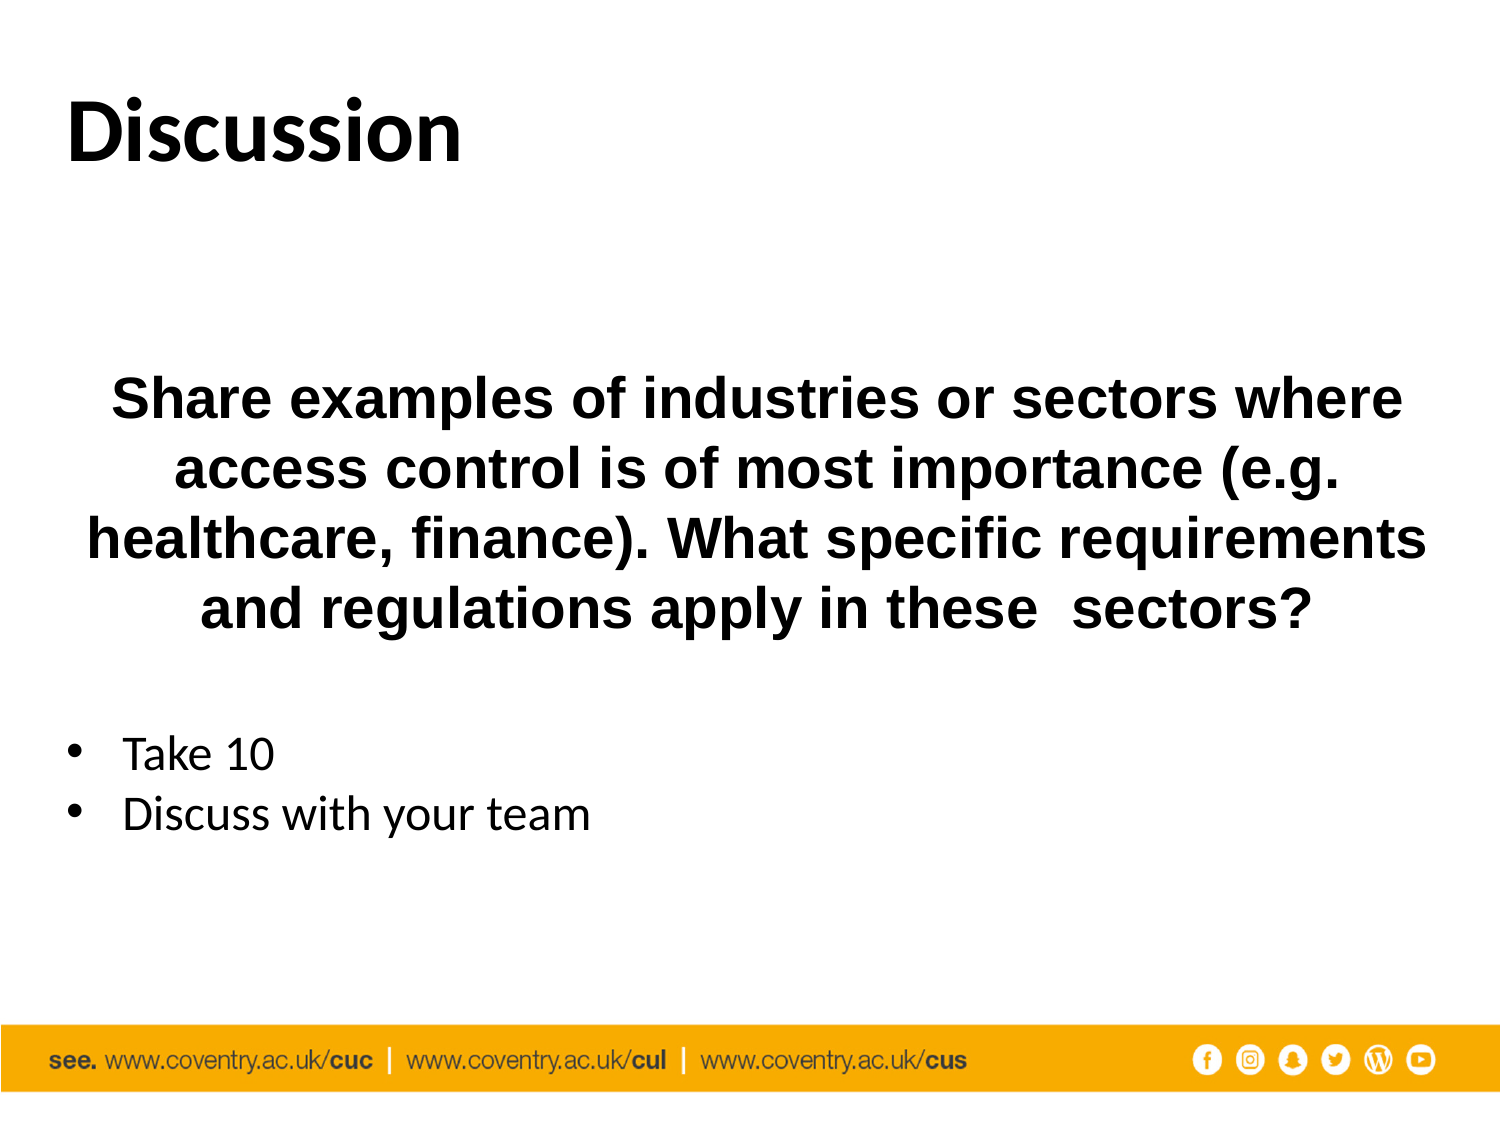

# Discussion

Share examples of industries or sectors where access control is of most importance (e.g. healthcare, finance). What specific requirements and regulations apply in these  sectors?
Take 10
Discuss with your team